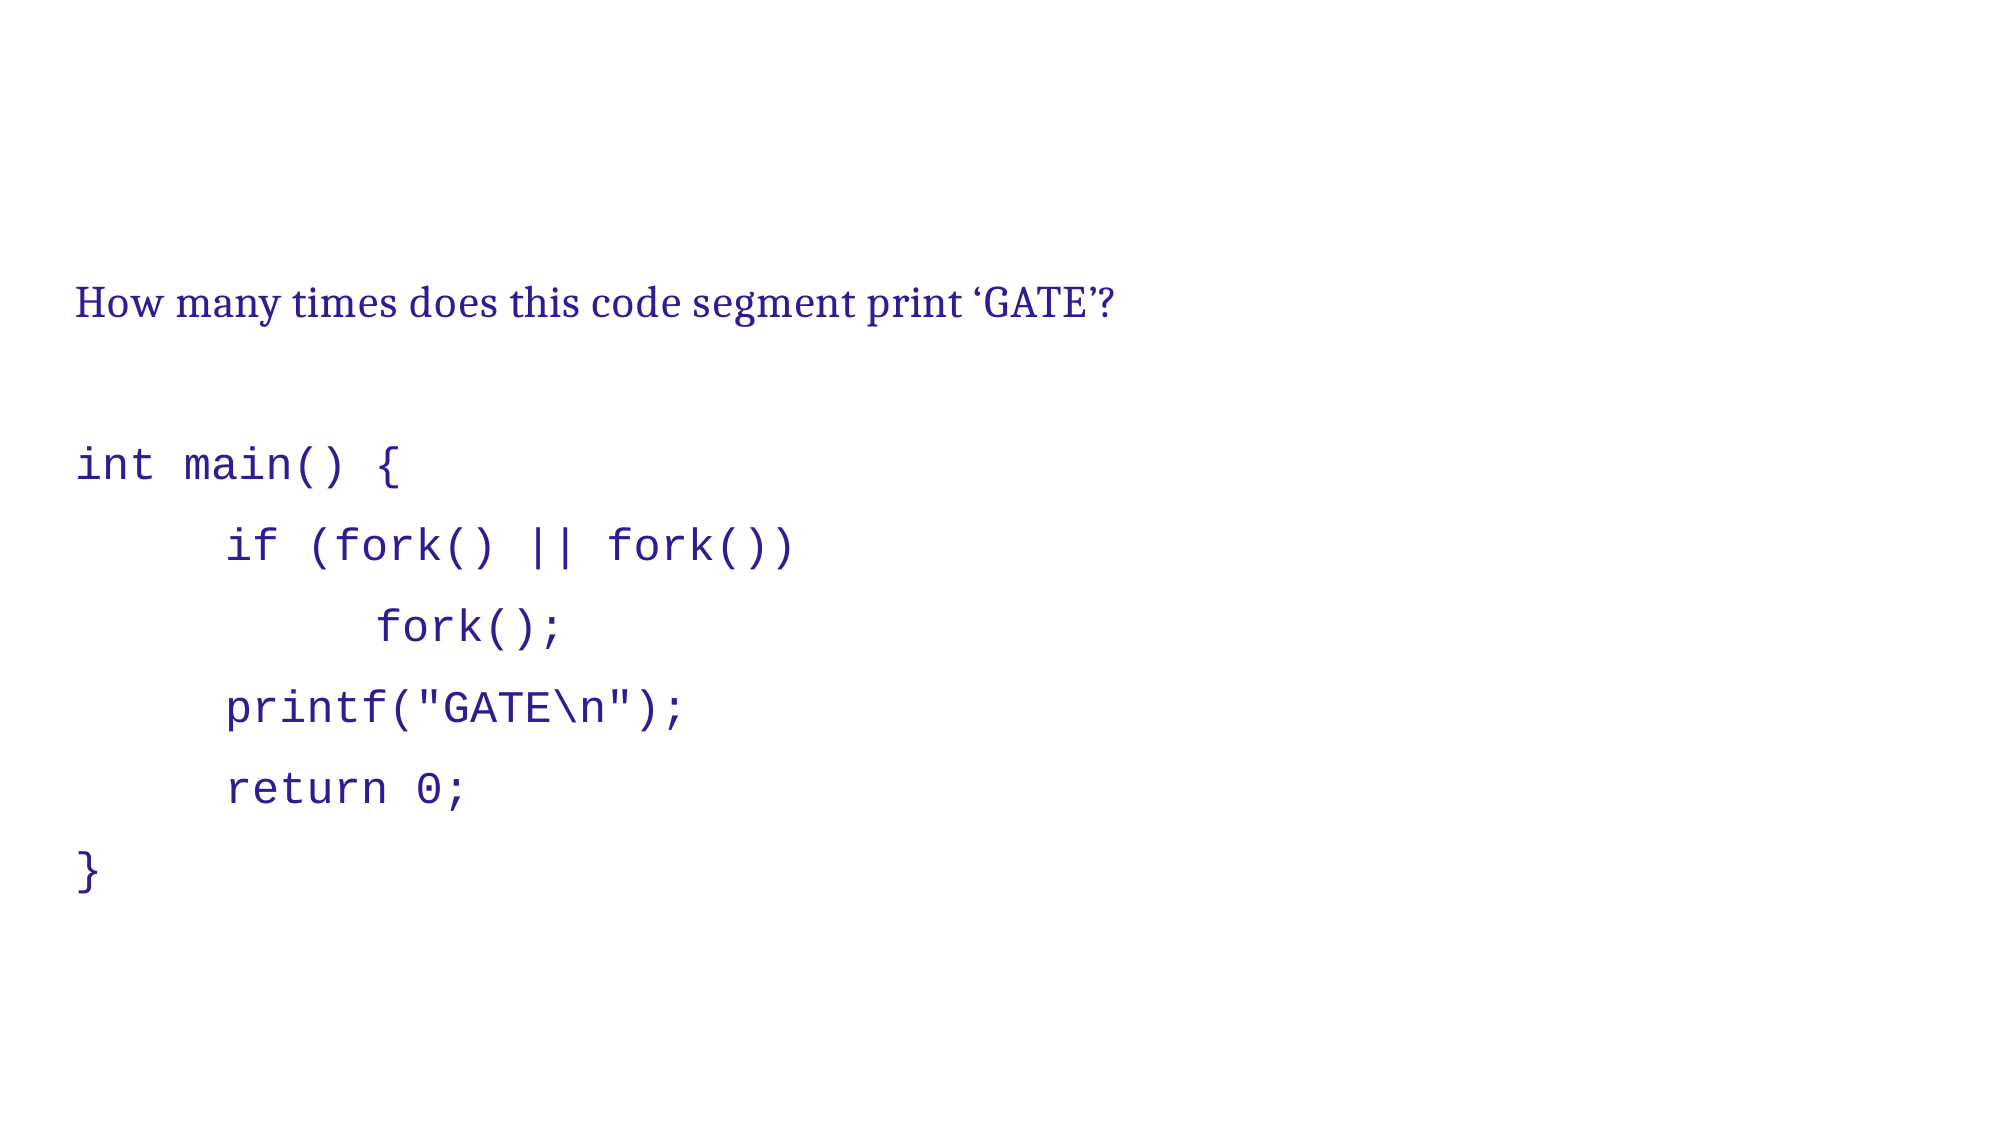

How many times does this code segment print ‘GATE’?

int main() {
	if (fork() || fork())
		fork();
	printf("GATE\n");
	return 0;
}